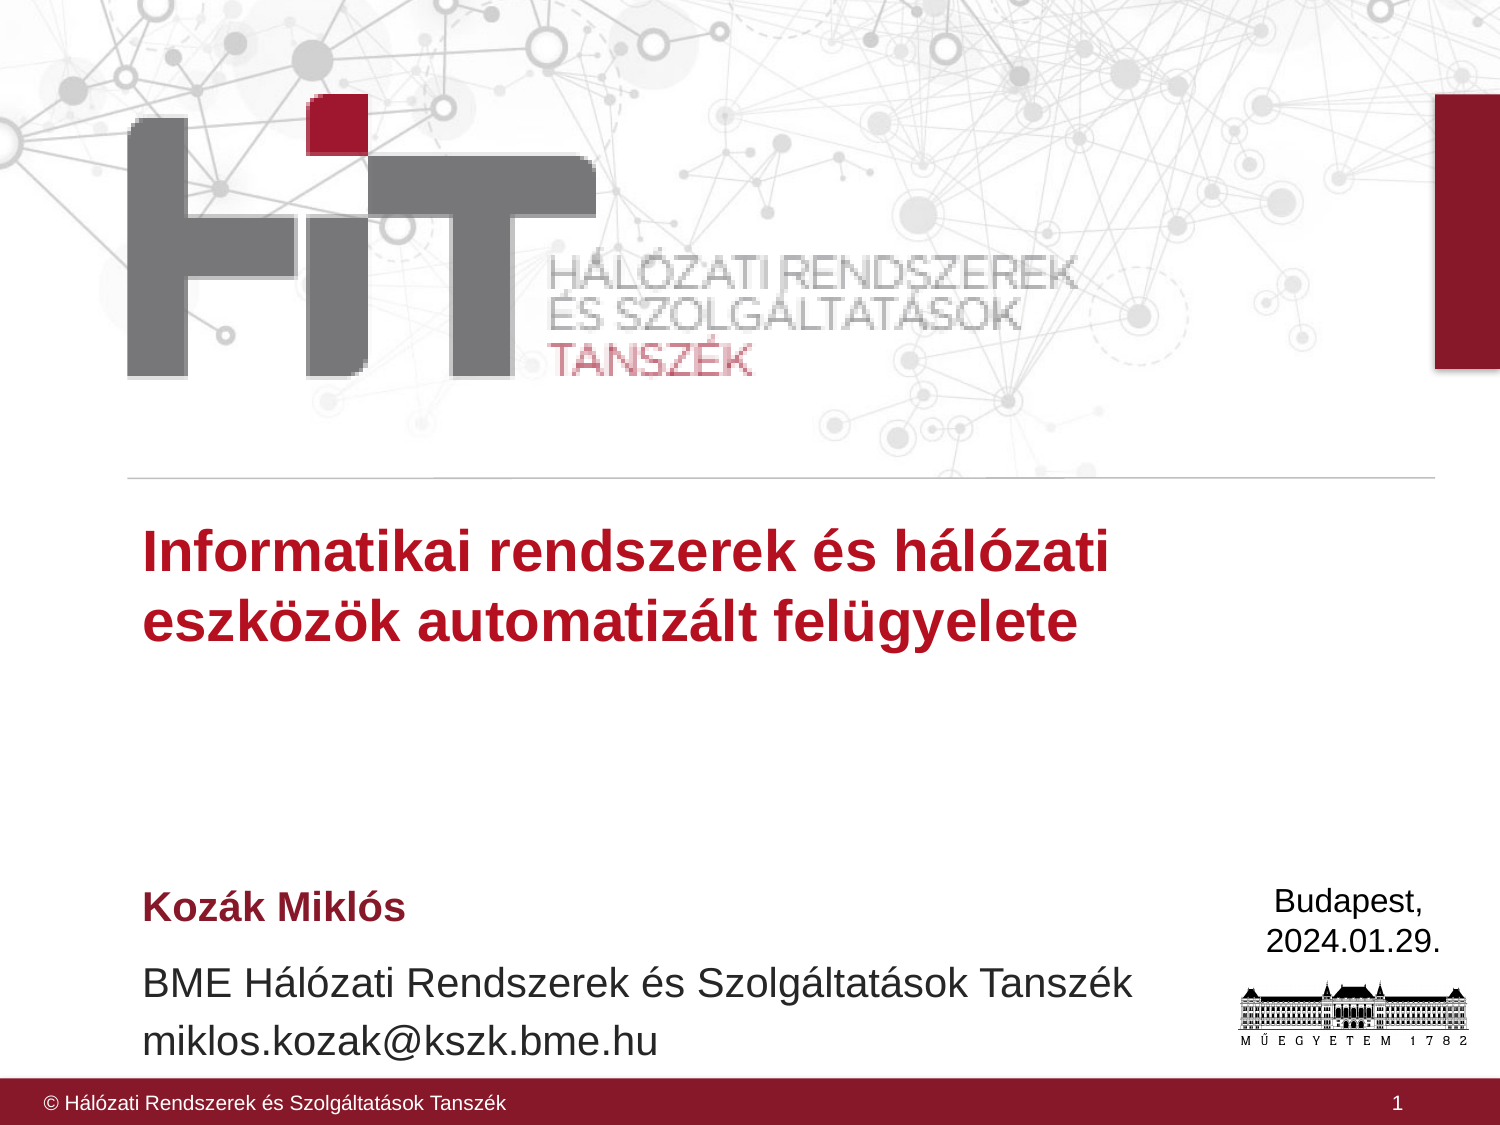

# Informatikai rendszerek és hálózati eszközök automatizált felügyelete
Kozák Miklós
BME Hálózati Rendszerek és Szolgáltatások Tanszék
miklos.kozak@kszk.bme.hu